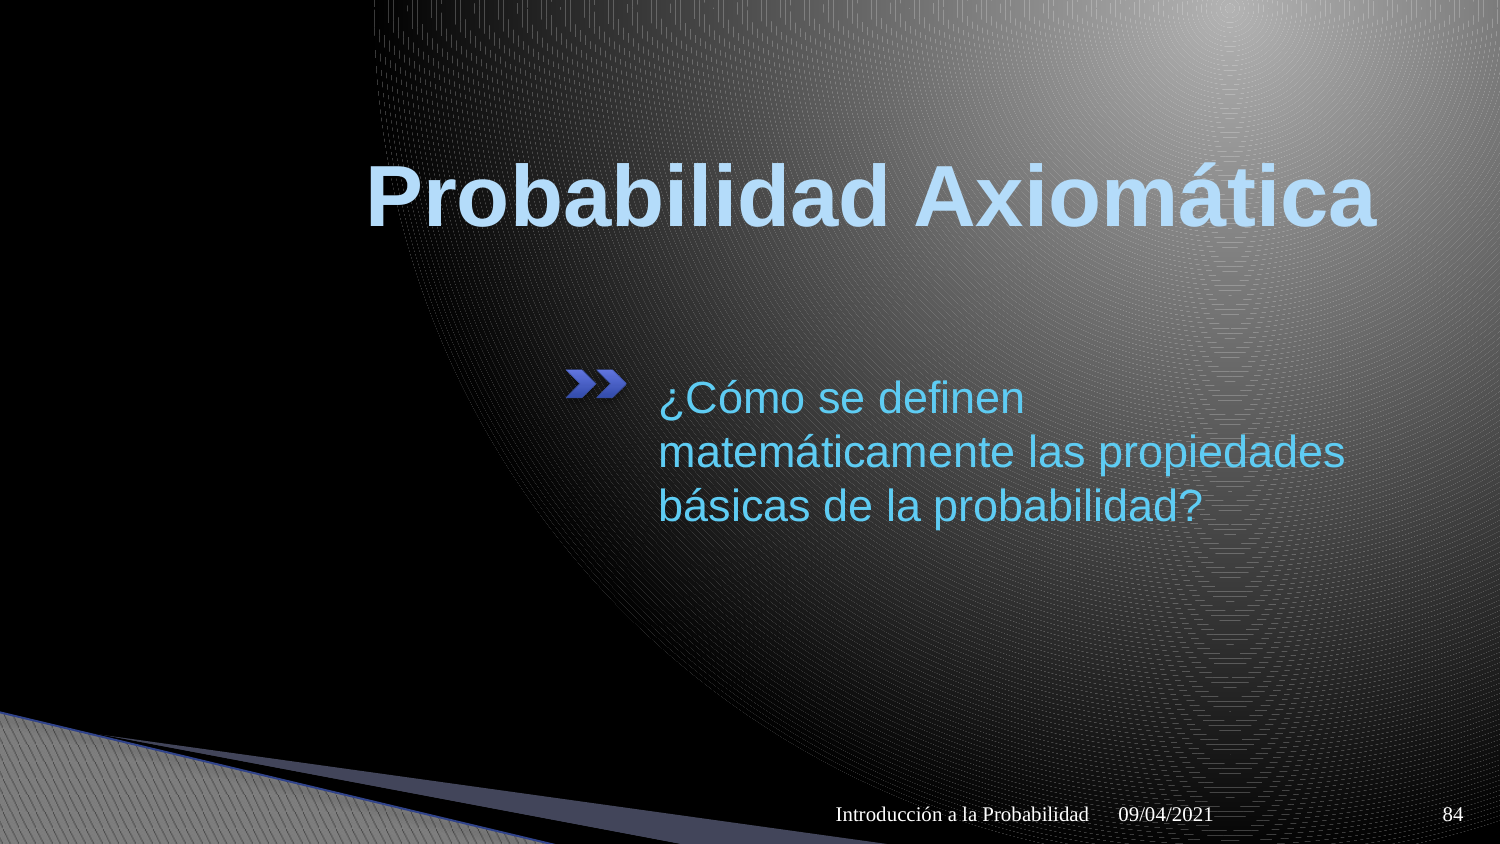

# Probabilidad Axiomática
¿Cómo se definen matemáticamente las propiedades básicas de la probabilidad?

Introducción a la Probabilidad
09/04/2021
84